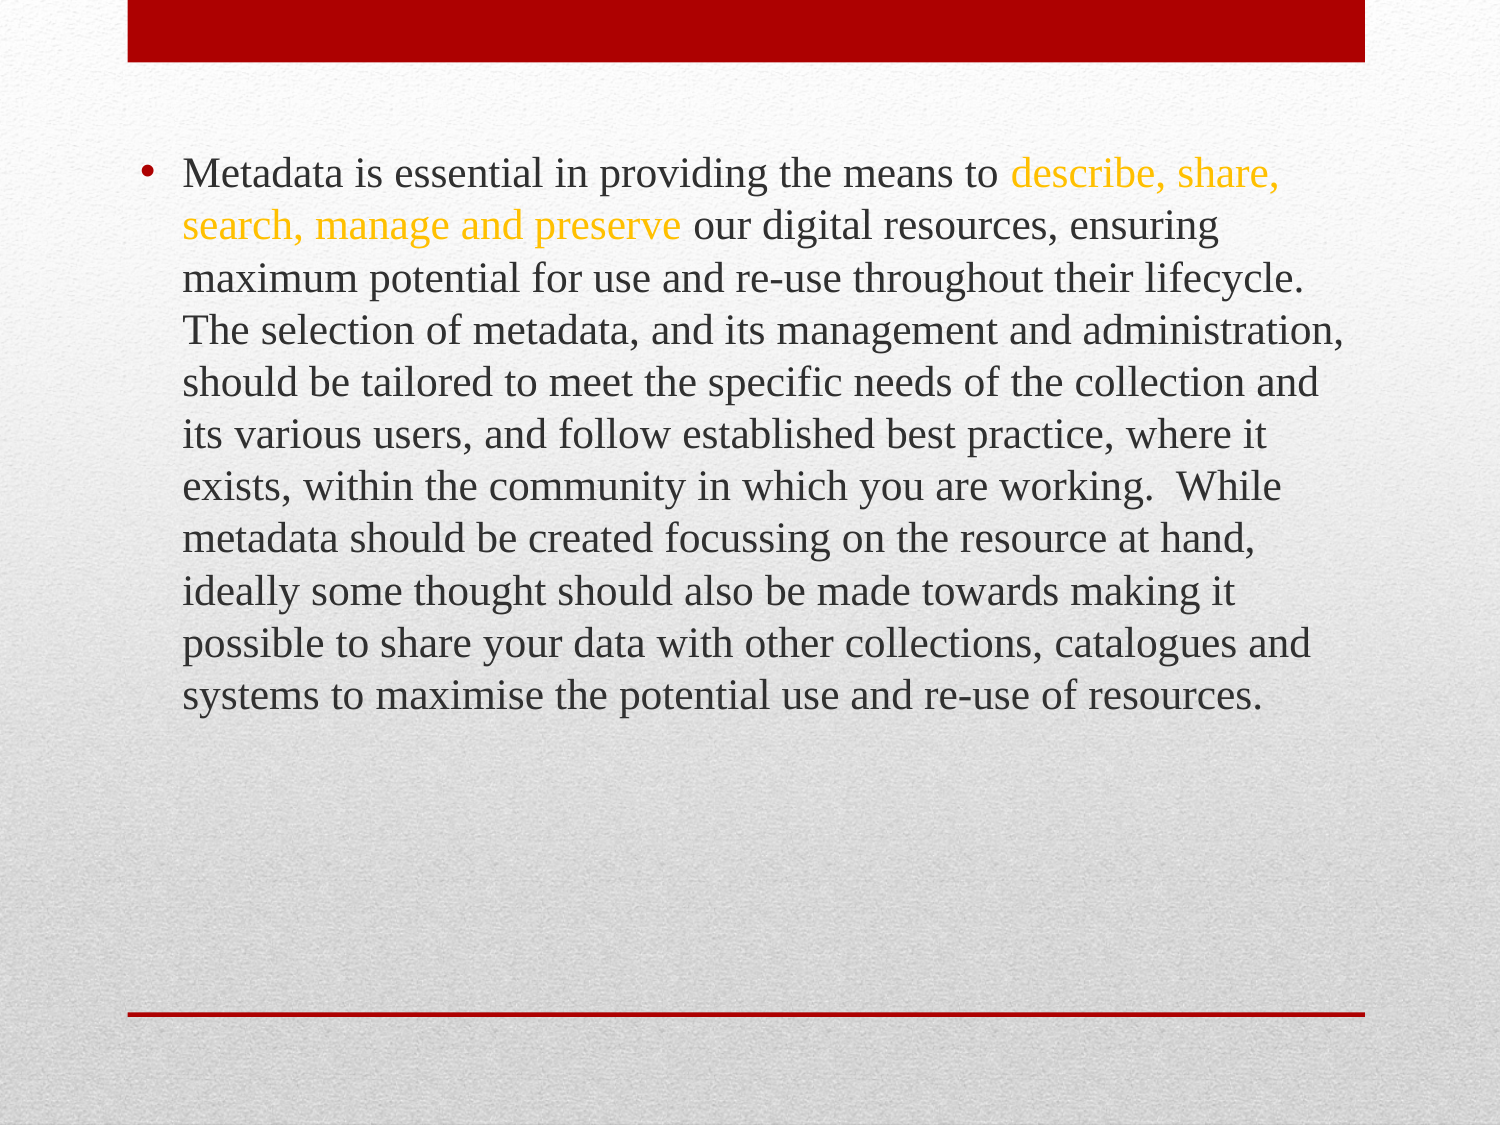

Metadata is essential in providing the means to describe, share, search, manage and preserve our digital resources, ensuring maximum potential for use and re-use throughout their lifecycle. The selection of metadata, and its management and administration, should be tailored to meet the specific needs of the collection and its various users, and follow established best practice, where it exists, within the community in which you are working.  While metadata should be created focussing on the resource at hand, ideally some thought should also be made towards making it possible to share your data with other collections, catalogues and systems to maximise the potential use and re-use of resources.
#